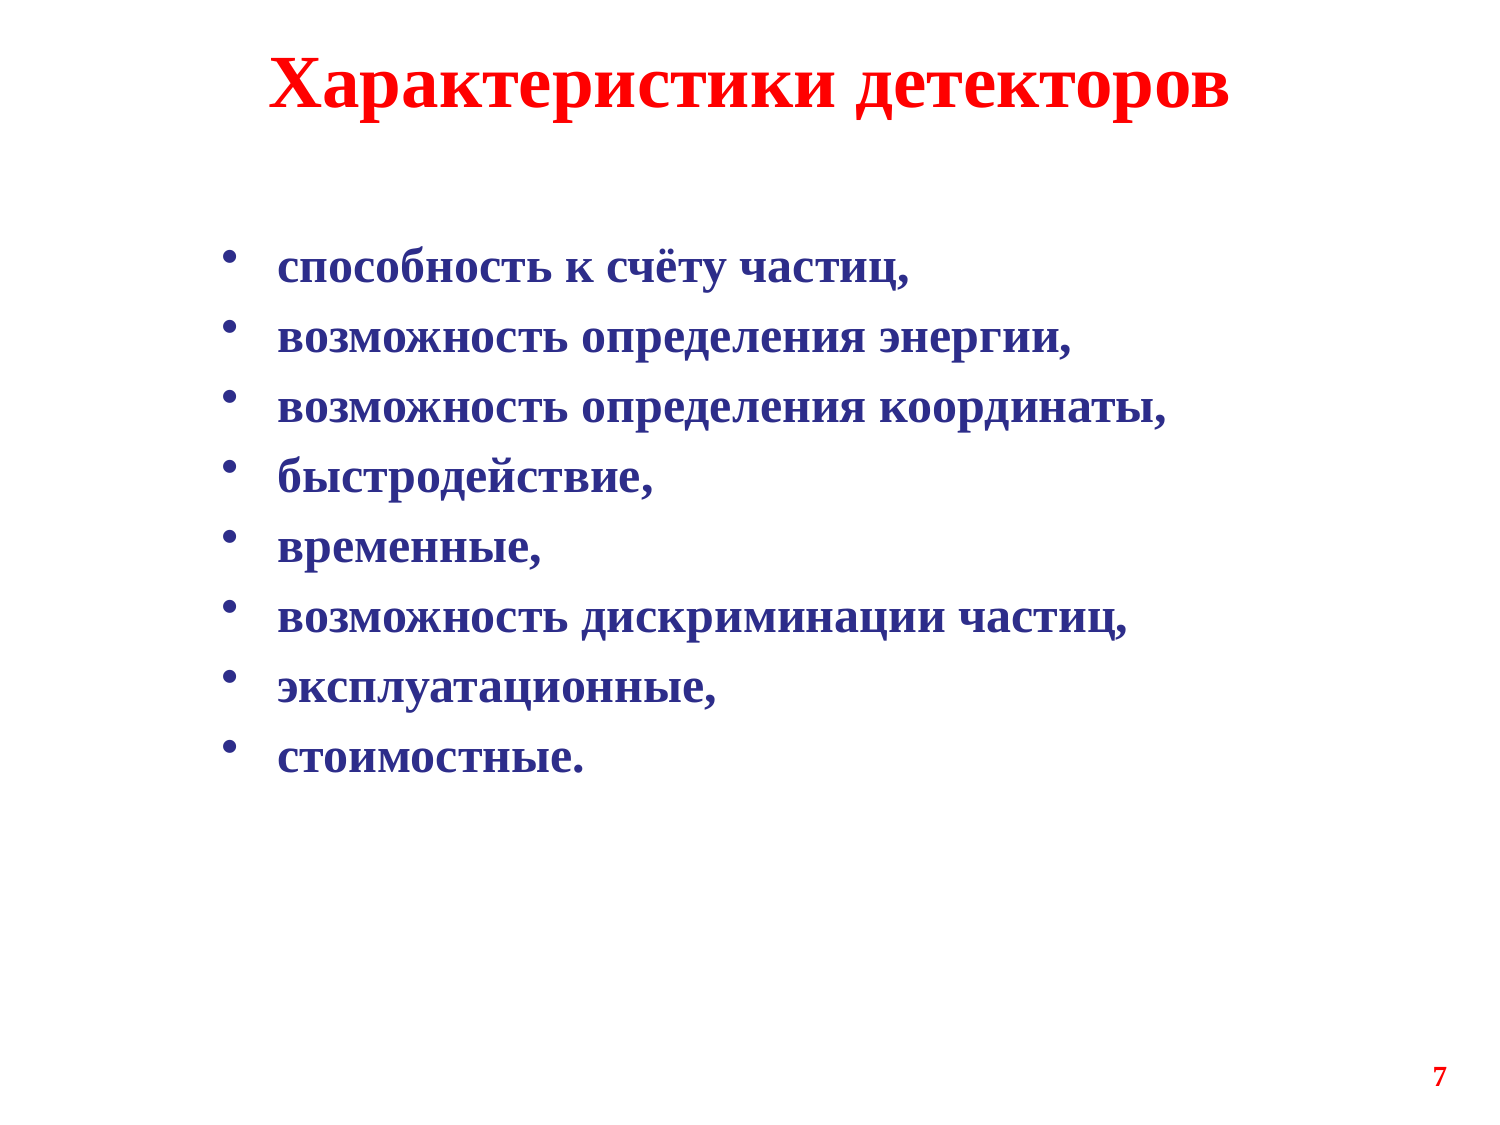

Характеристики детекторов
способность к счёту частиц,
возможность определения энергии,
возможность определения координаты,
быстродействие,
временные,
возможность дискриминации частиц,
эксплуатационные,
стоимостные.

7